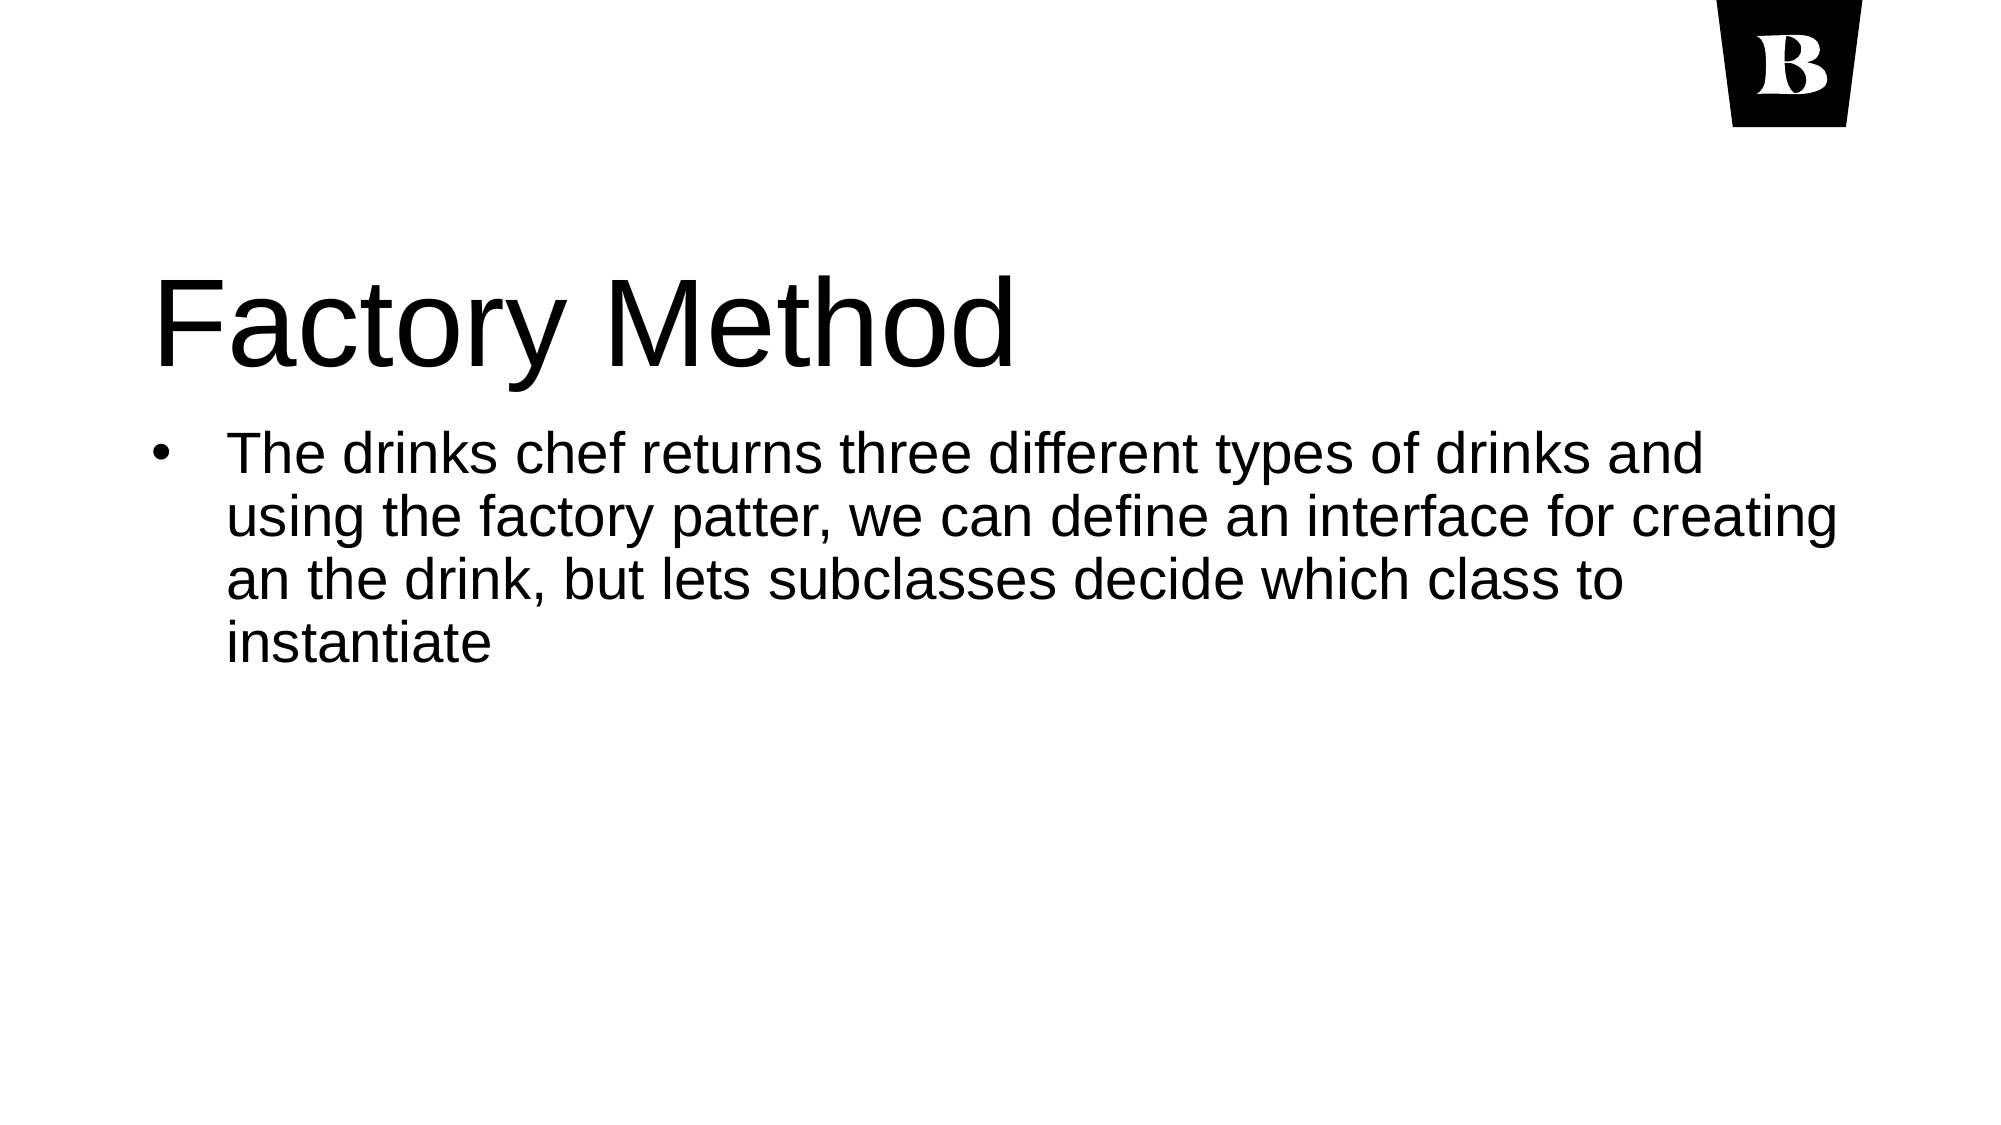

# Factory Method
The drinks chef returns three different types of drinks and using the factory patter, we can define an interface for creating an the drink, but lets subclasses decide which class to instantiate